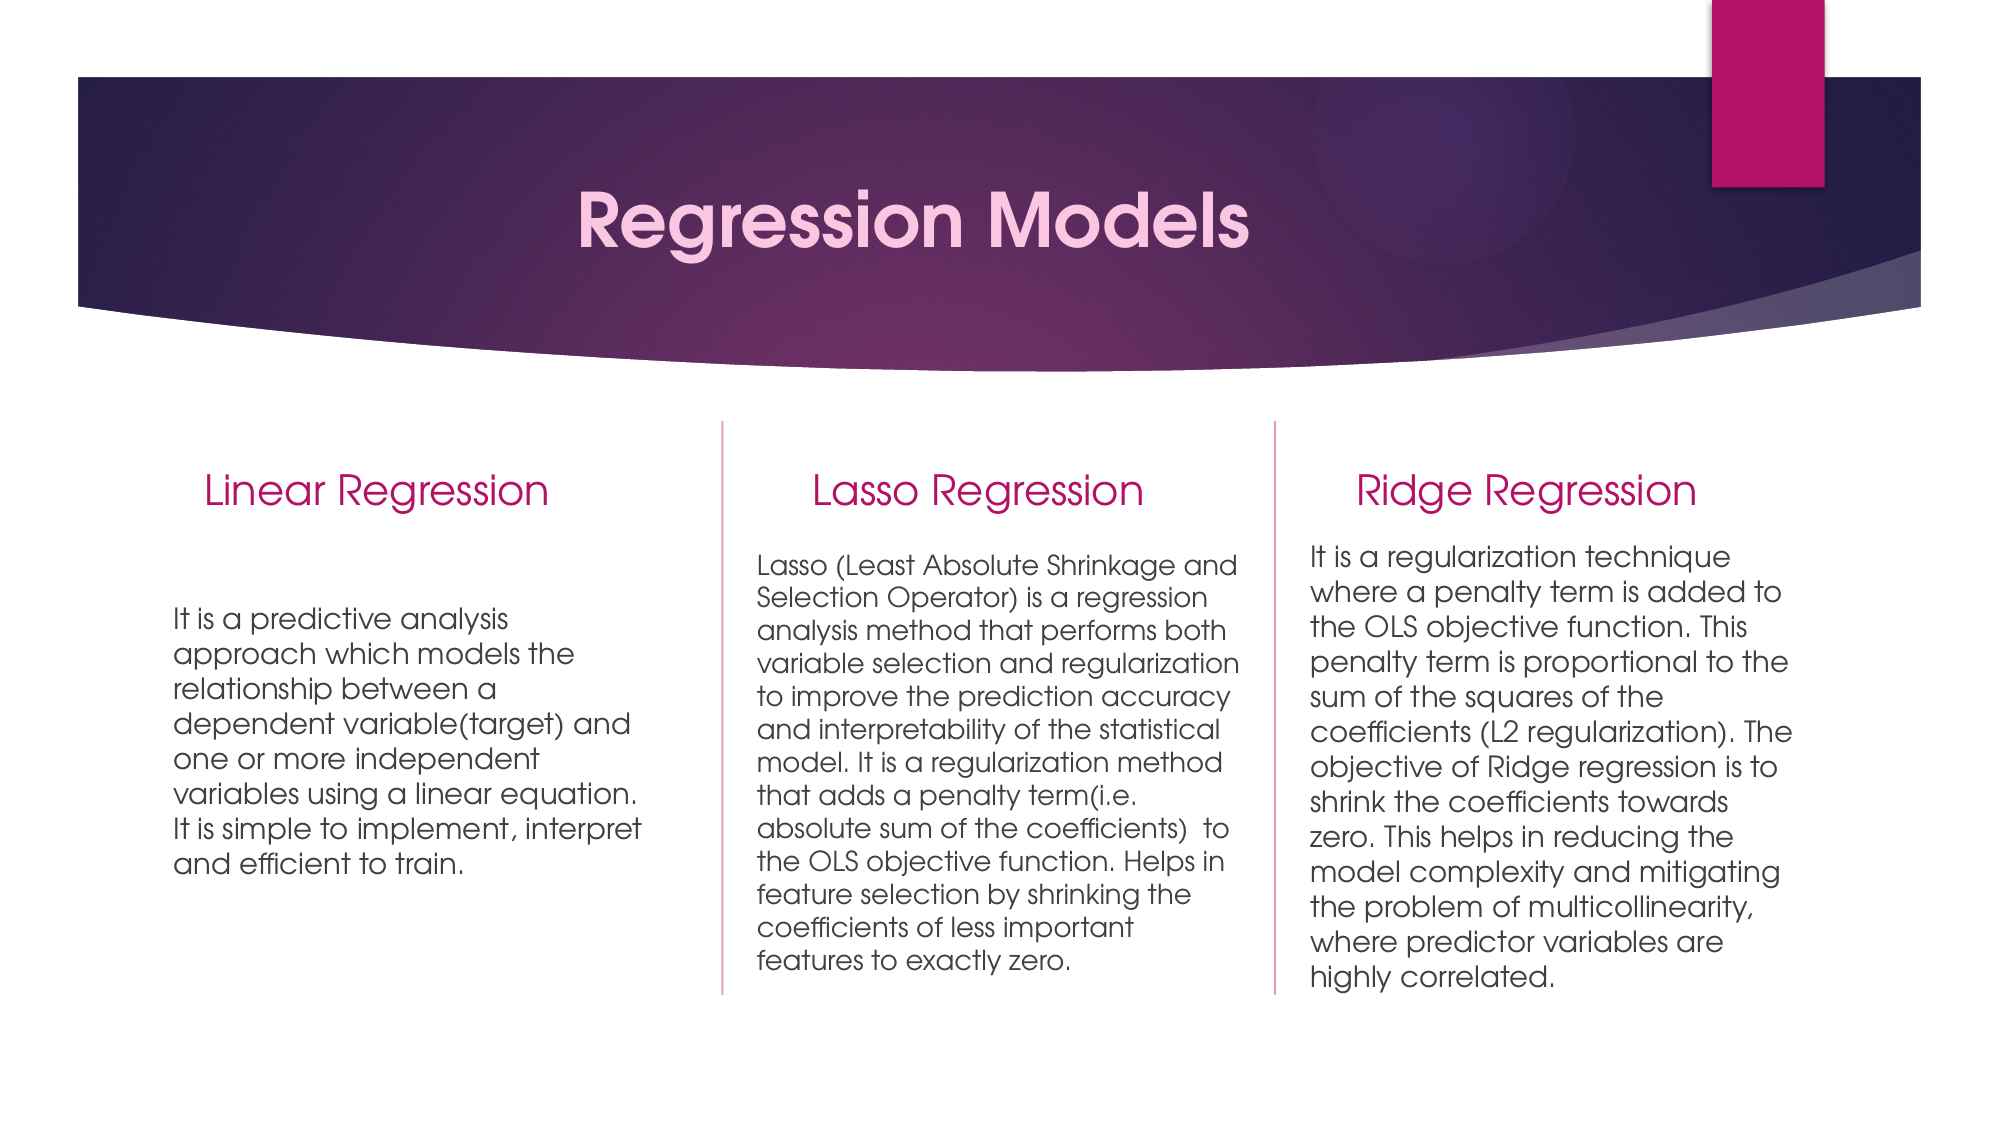

# Regression Models
     Lasso Regression
    Ridge Regression
Linear Regression
It is a regularization technique where a penalty term is added to the OLS objective function. This penalty term is proportional to the sum of the squares of the coefficients (L2 regularization). The objective of Ridge regression is to shrink the coefficients towards zero. This helps in reducing the model complexity and mitigating the problem of multicollinearity, where predictor variables are highly correlated.
Lasso (Least Absolute Shrinkage and Selection Operator) is a regression analysis method that performs both variable selection and regularization to improve the prediction accuracy and interpretability of the statistical model. It is a regularization method that adds a penalty term(i.e. absolute sum of the coefficients)  to the OLS objective function. Helps in feature selection by shrinking the coefficients of less important features to exactly zero.
It is a predictive analysis approach which models the relationship between a dependent variable(target) and one or more independent variables using a linear equation. It is simple to implement, interpret and efficient to train.